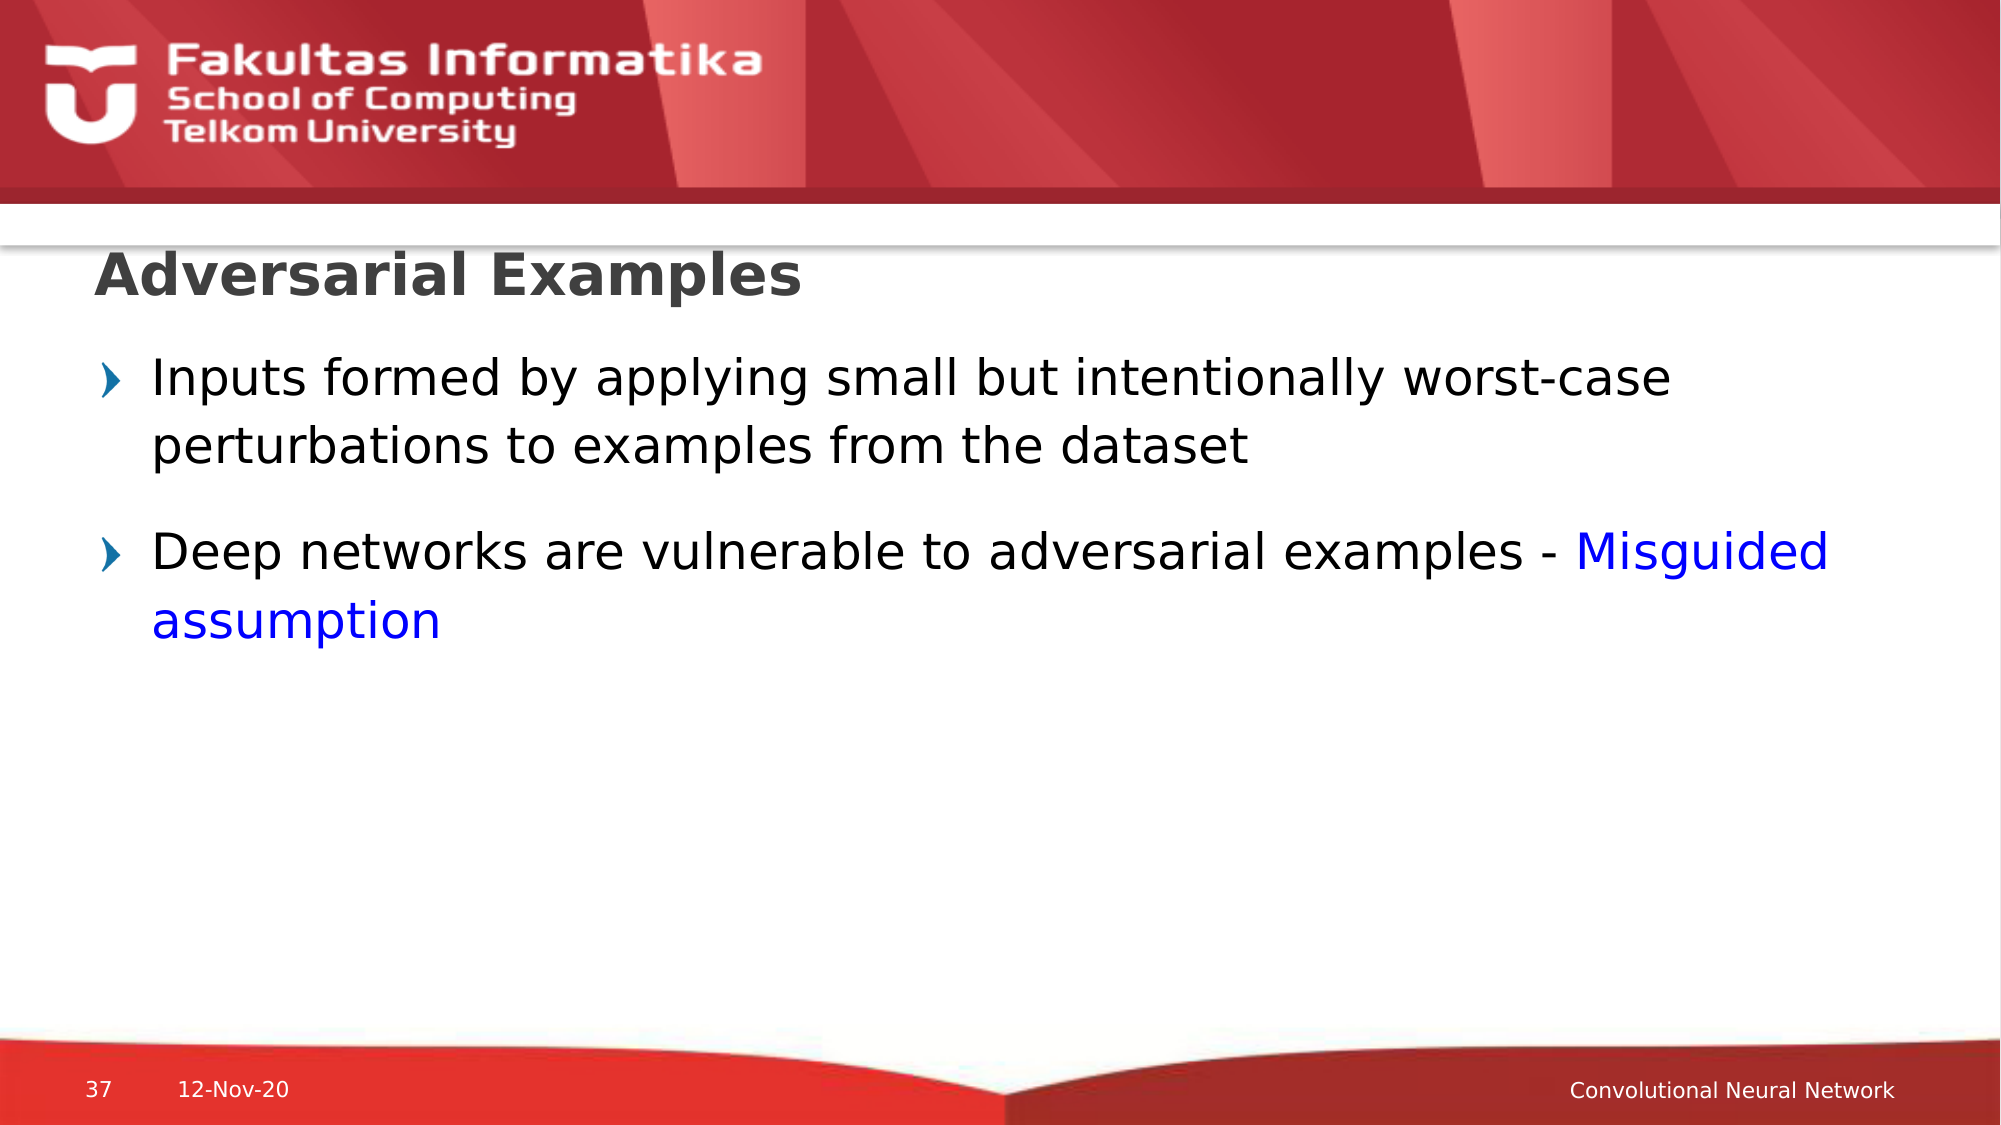

# Adversarial Examples
Inputs formed by applying small but intentionally worst-case perturbations to examples from the dataset
Deep networks are vulnerable to adversarial examples - Misguided assumption
Convolutional Neural Network
37
12-Nov-20